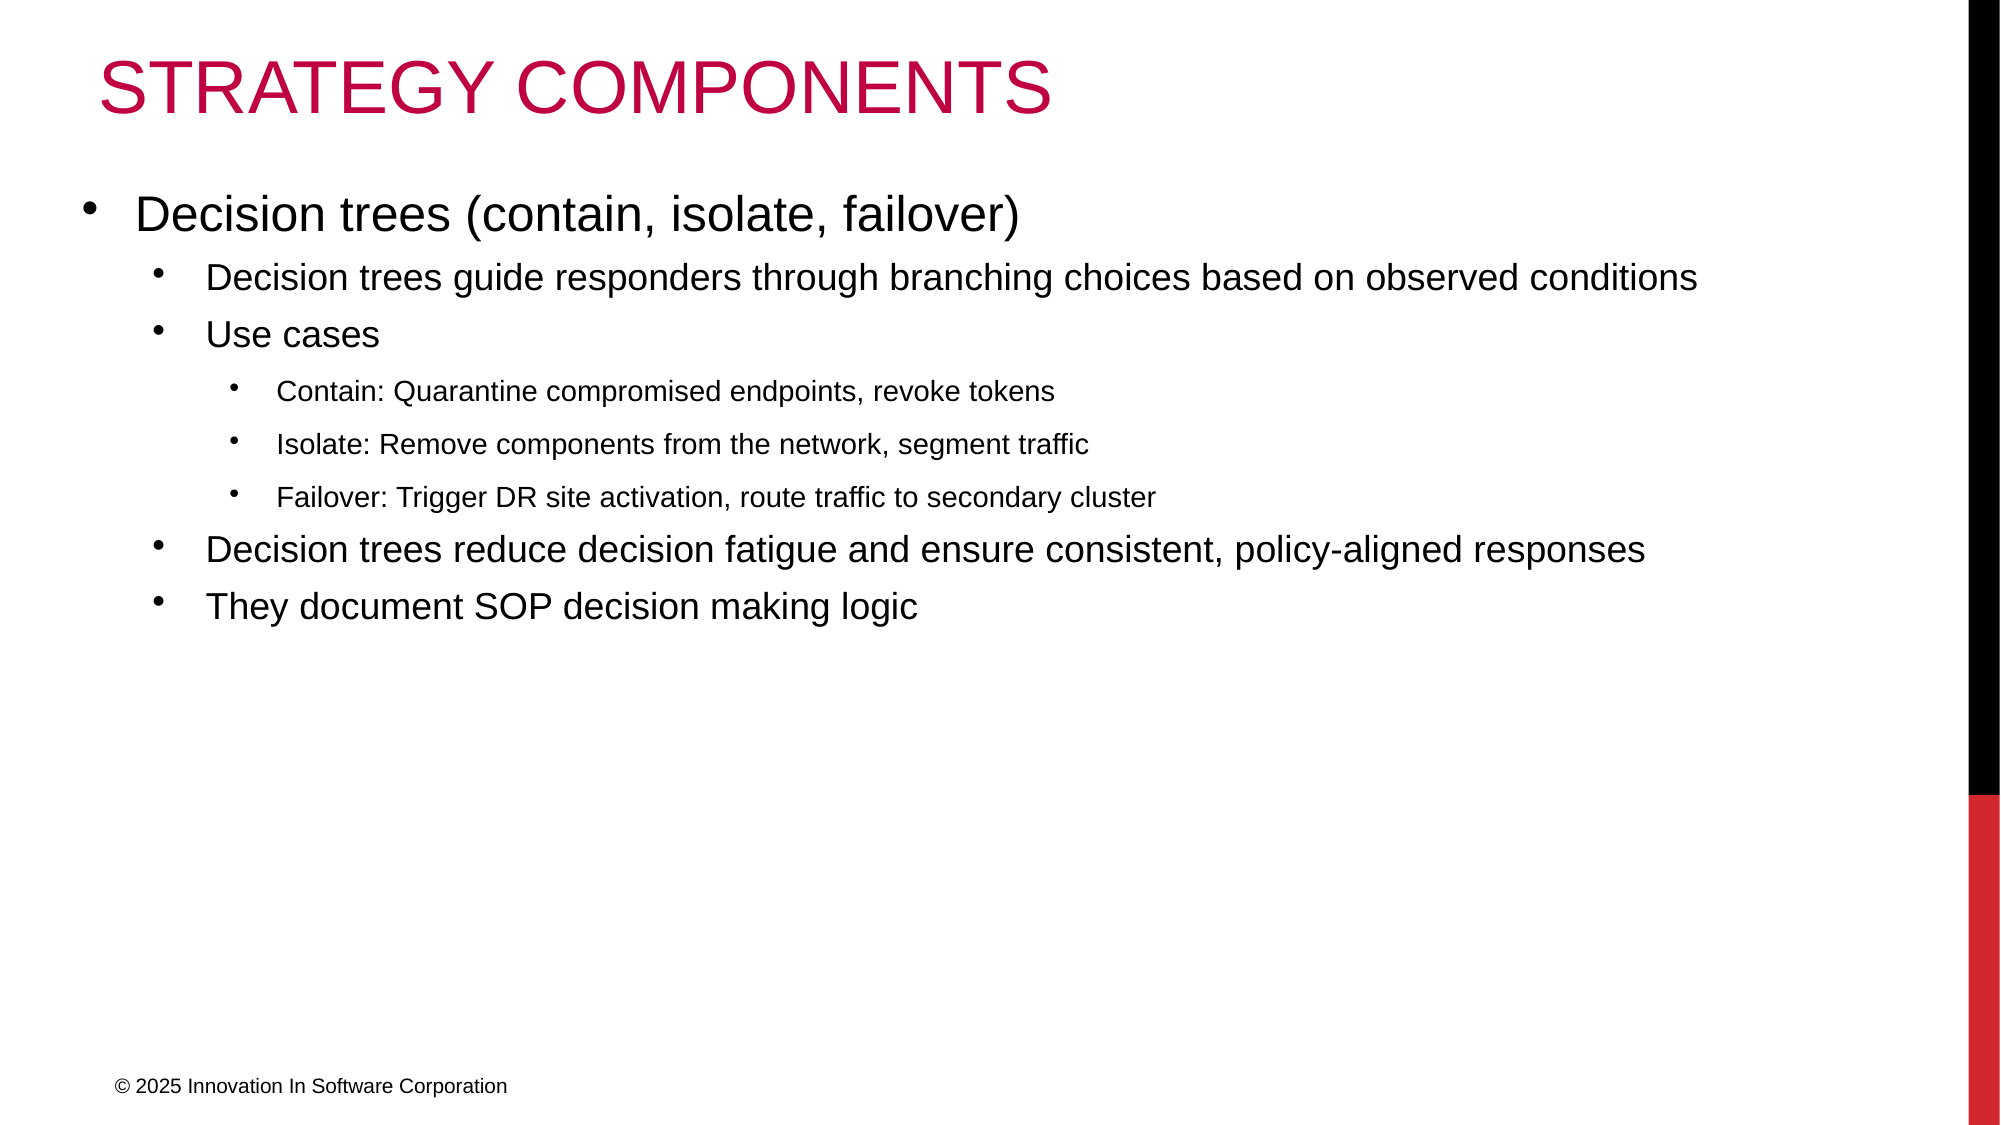

# Strategy Components
Decision trees (contain, isolate, failover)
Decision trees guide responders through branching choices based on observed conditions
Use cases
Contain: Quarantine compromised endpoints, revoke tokens
Isolate: Remove components from the network, segment traffic
Failover: Trigger DR site activation, route traffic to secondary cluster
Decision trees reduce decision fatigue and ensure consistent, policy-aligned responses
They document SOP decision making logic
© 2025 Innovation In Software Corporation